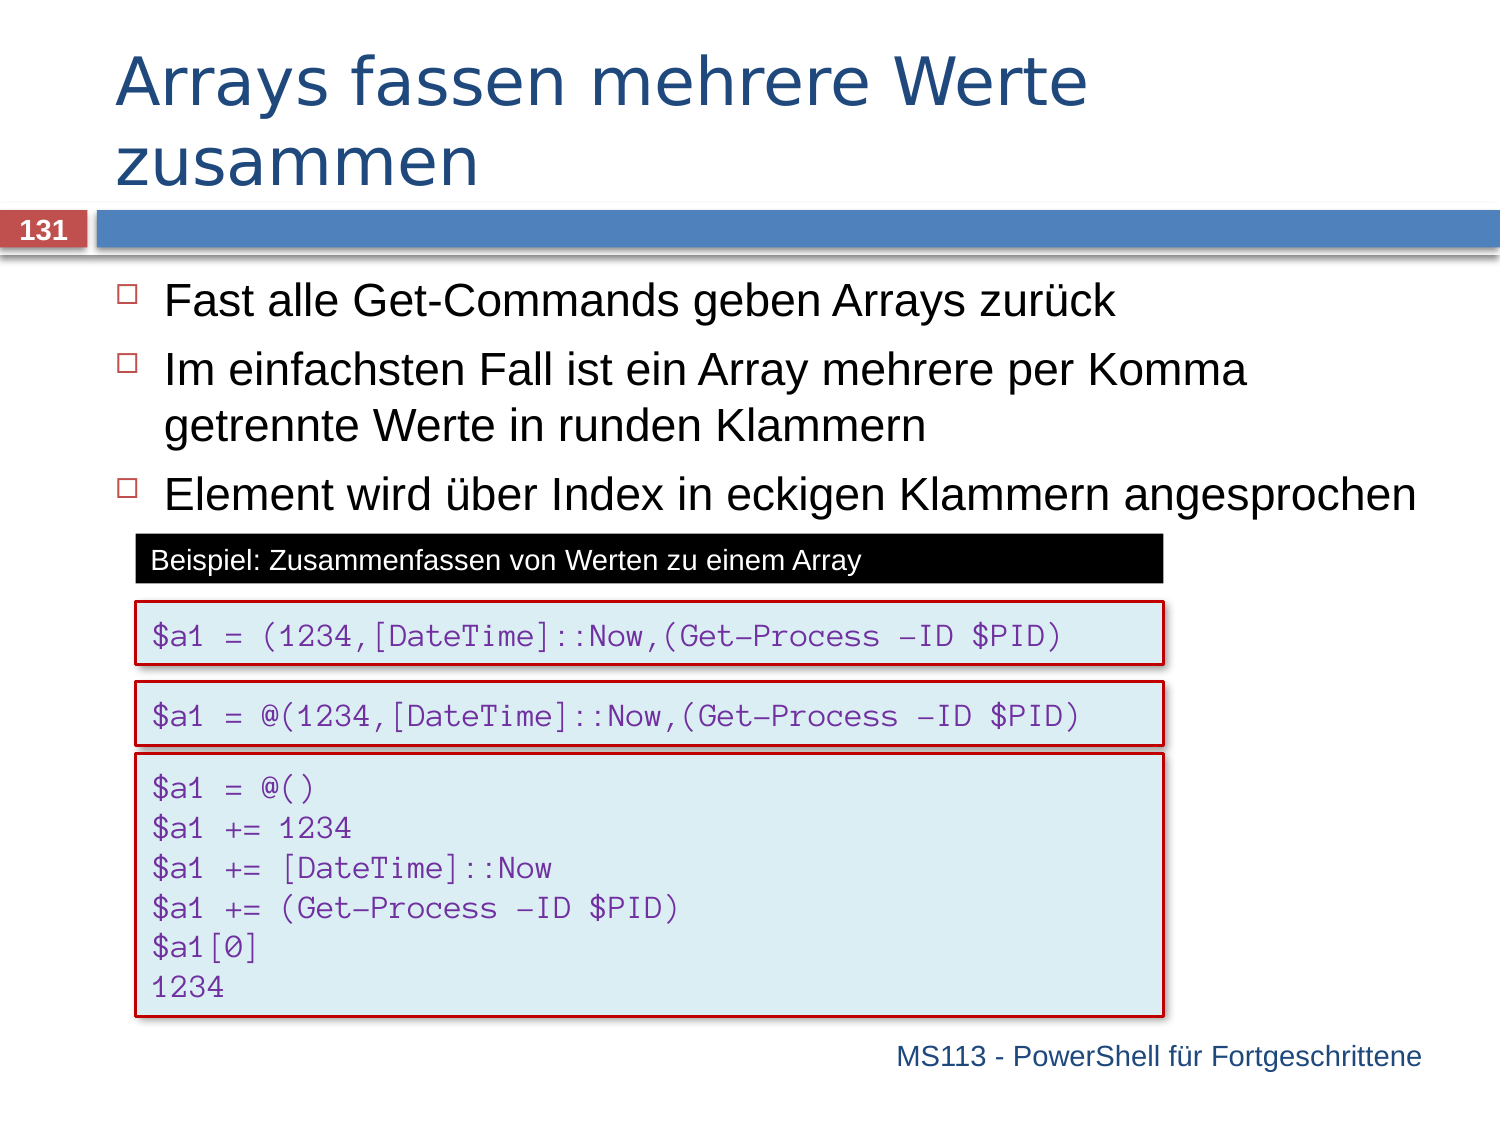

# Arrays fassen mehrere Werte zusammen
131
Fast alle Get-Commands geben Arrays zurück
Im einfachsten Fall ist ein Array mehrere per Komma getrennte Werte in runden Klammern
Element wird über Index in eckigen Klammern angesprochen
Beispiel: Zusammenfassen von Werten zu einem Array
$a1 = (1234,[DateTime]::Now,(Get-Process –ID $PID)
$a1 = @(1234,[DateTime]::Now,(Get-Process –ID $PID)
$a1 = @()
$a1 += 1234
$a1 += [DateTime]::Now
$a1 += (Get-Process –ID $PID)
$a1[0]
1234
MS113 - PowerShell für Fortgeschrittene